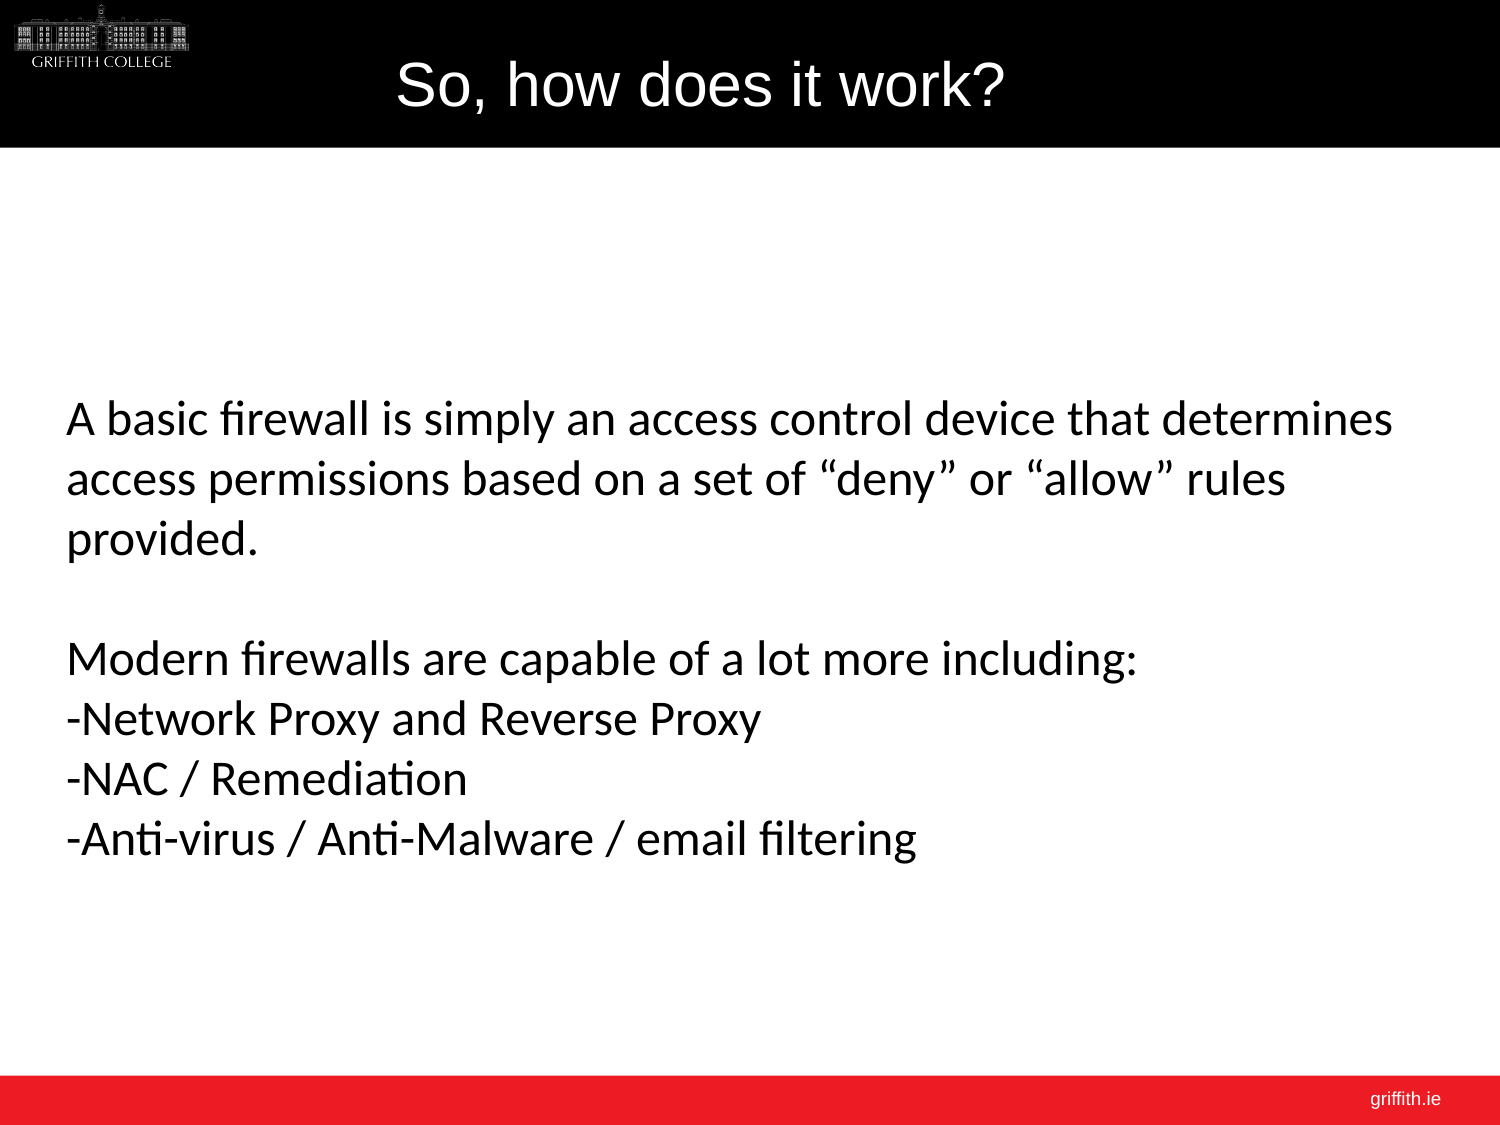

# So, how does it work?
A basic firewall is simply an access control device that determines access permissions based on a set of “deny” or “allow” rules provided.

Modern firewalls are capable of a lot more including:
-Network Proxy and Reverse Proxy
-NAC / Remediation
-Anti-virus / Anti-Malware / email filtering